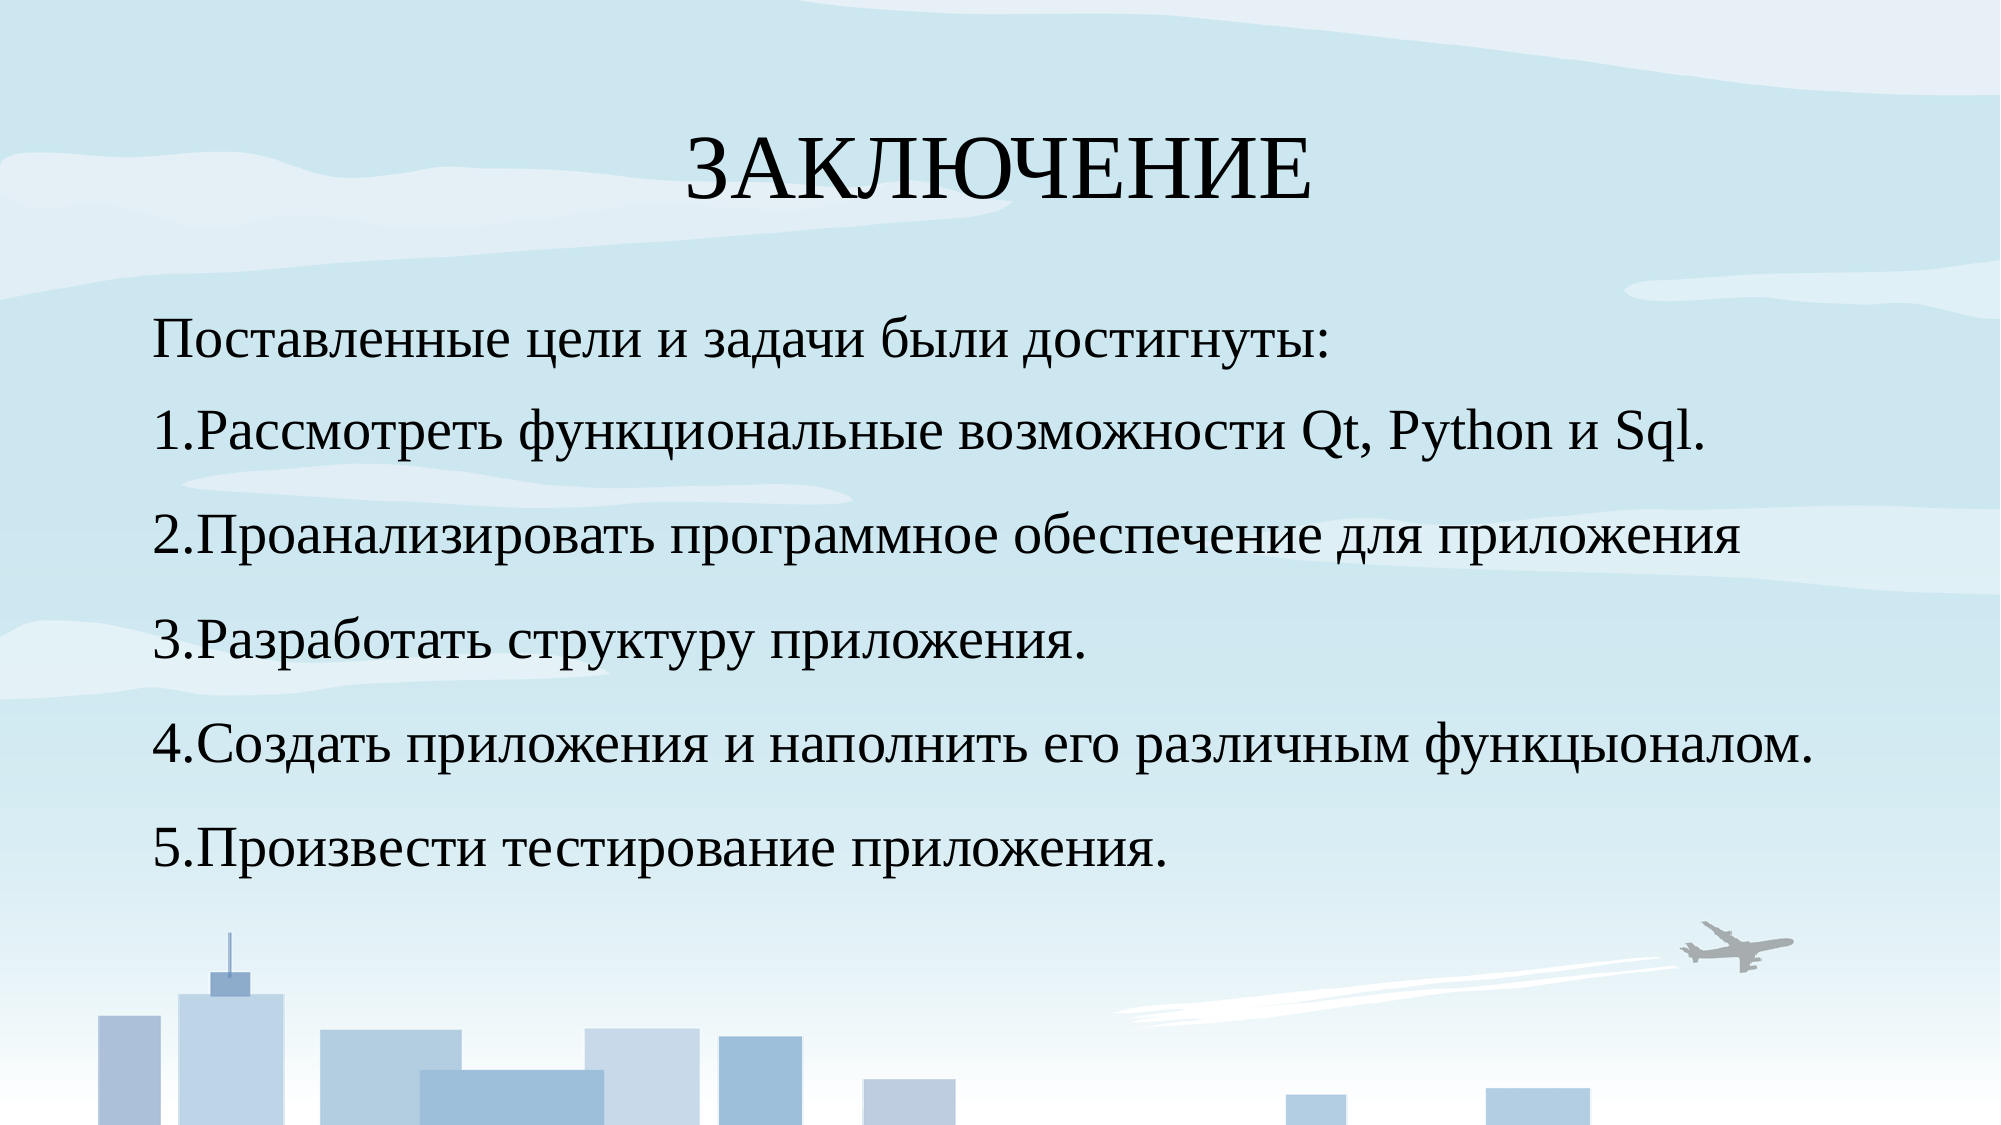

# Заключение
Поставленные цели и задачи были достигнуты:
Рассмотреть функциональные возможности Qt, Python и Sql.
Проанализировать программное обеспечение для приложения
Разработать структуру приложения.
Создать приложения и наполнить его различным функцыоналом.
Произвести тестирование приложения.